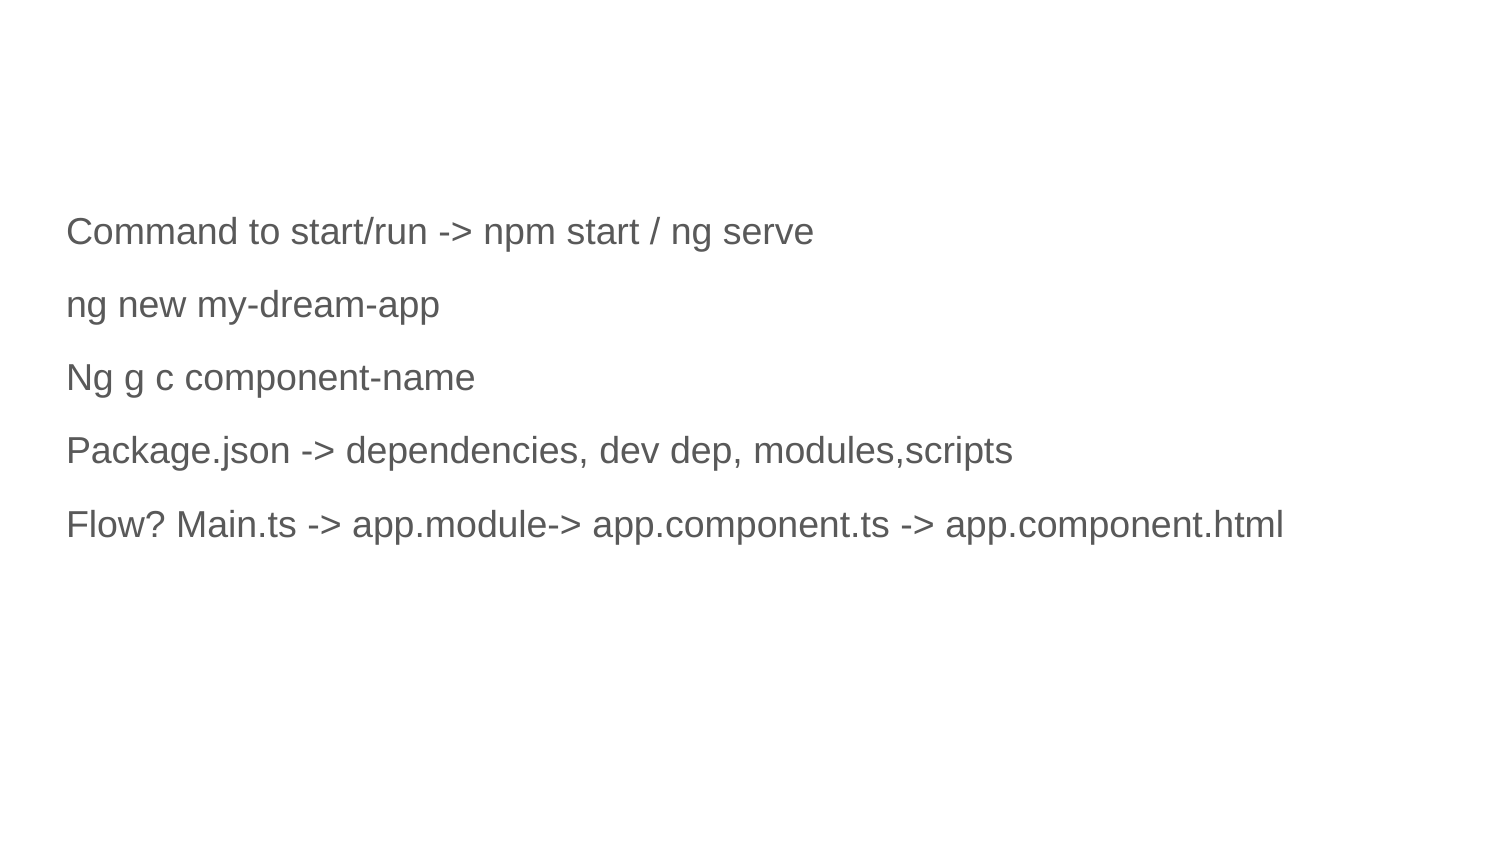

#
Command to start/run -> npm start / ng serve
ng new my-dream-app
Ng g c component-name
Package.json -> dependencies, dev dep, modules,scripts
Flow? Main.ts -> app.module-> app.component.ts -> app.component.html